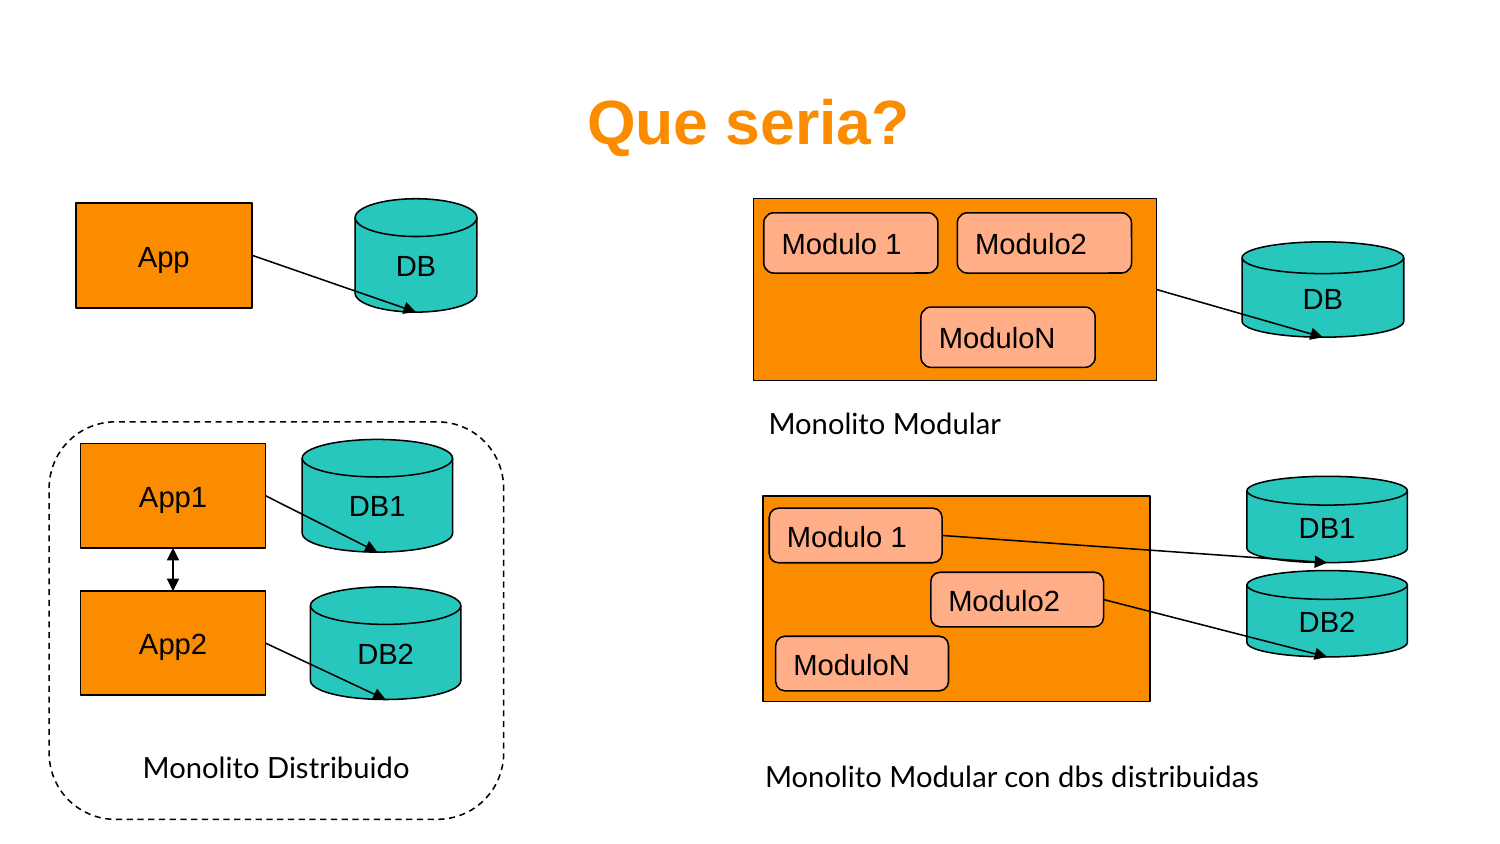

# Que seria?

Modulo 1
Modulo2
DB
ModuloN
Monolito Modular
DB
App

DB1
App1
DB2
App2
Monolito Distribuido
DB1

Modulo 1
DB2
Modulo2
ModuloN
Monolito Modular con dbs distribuidas